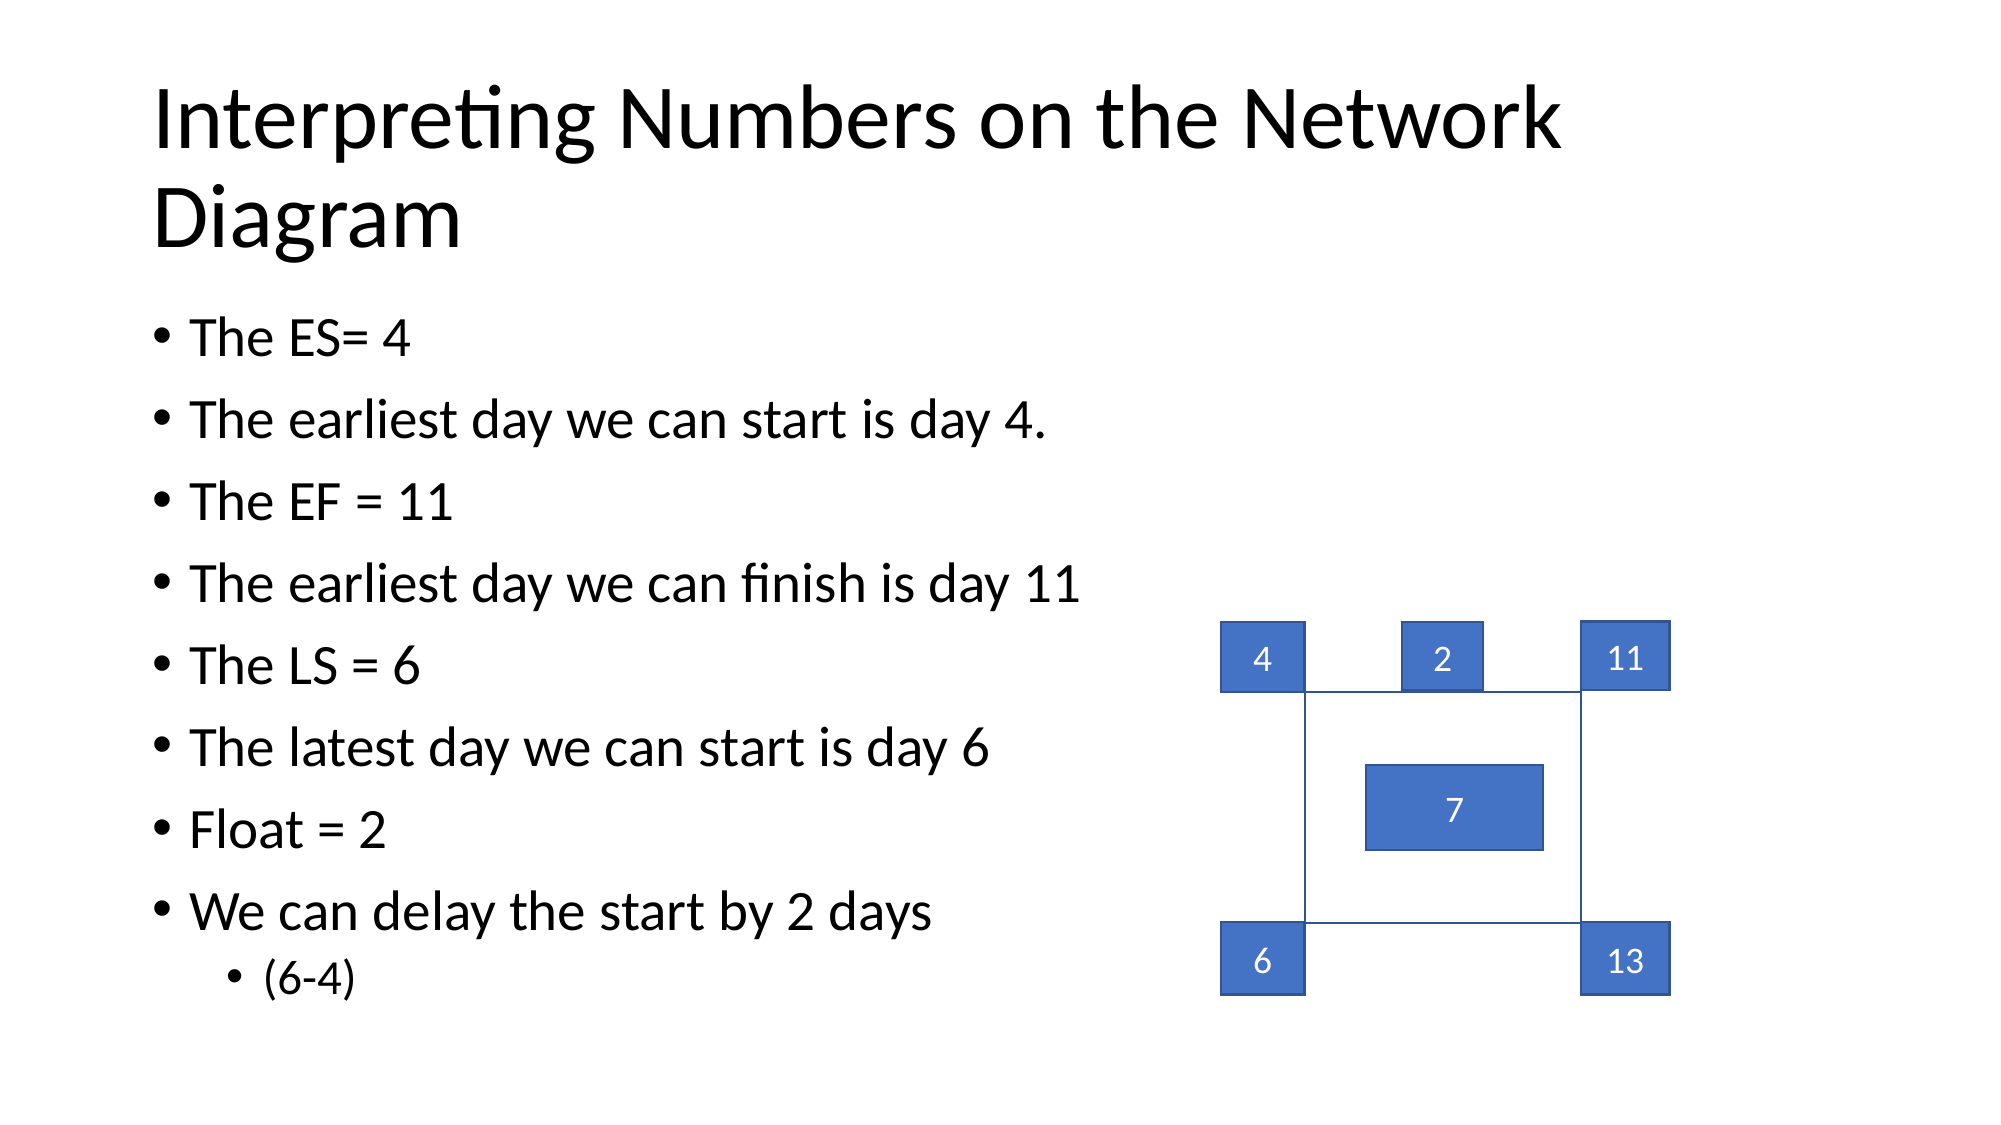

# Interpreting Numbers on the Network Diagram
The ES= 4
The earliest day we can start is day 4.
The EF = 11
The earliest day we can finish is day 11
The LS = 6
The latest day we can start is day 6
Float = 2
We can delay the start by 2 days
(6-4)
2
4
11
7
6
13